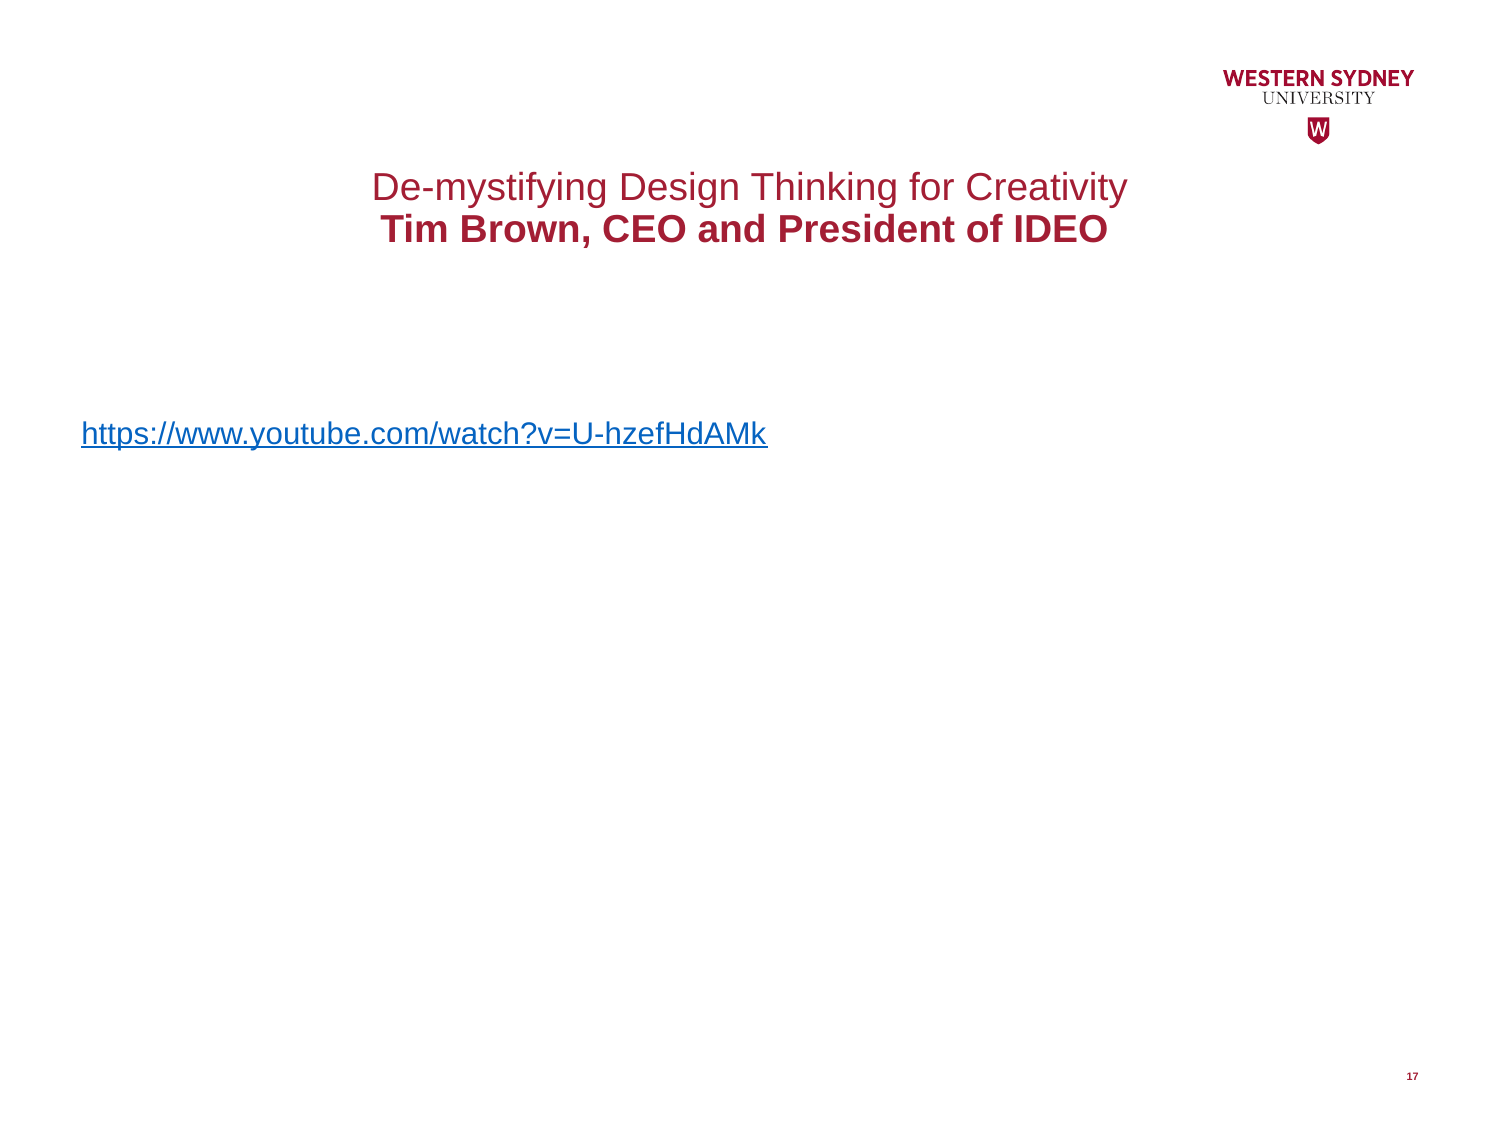

# De-mystifying Design Thinking for Creativity Tim Brown, CEO and President of IDEO

https://www.youtube.com/watch?v=U-hzefHdAMk

17